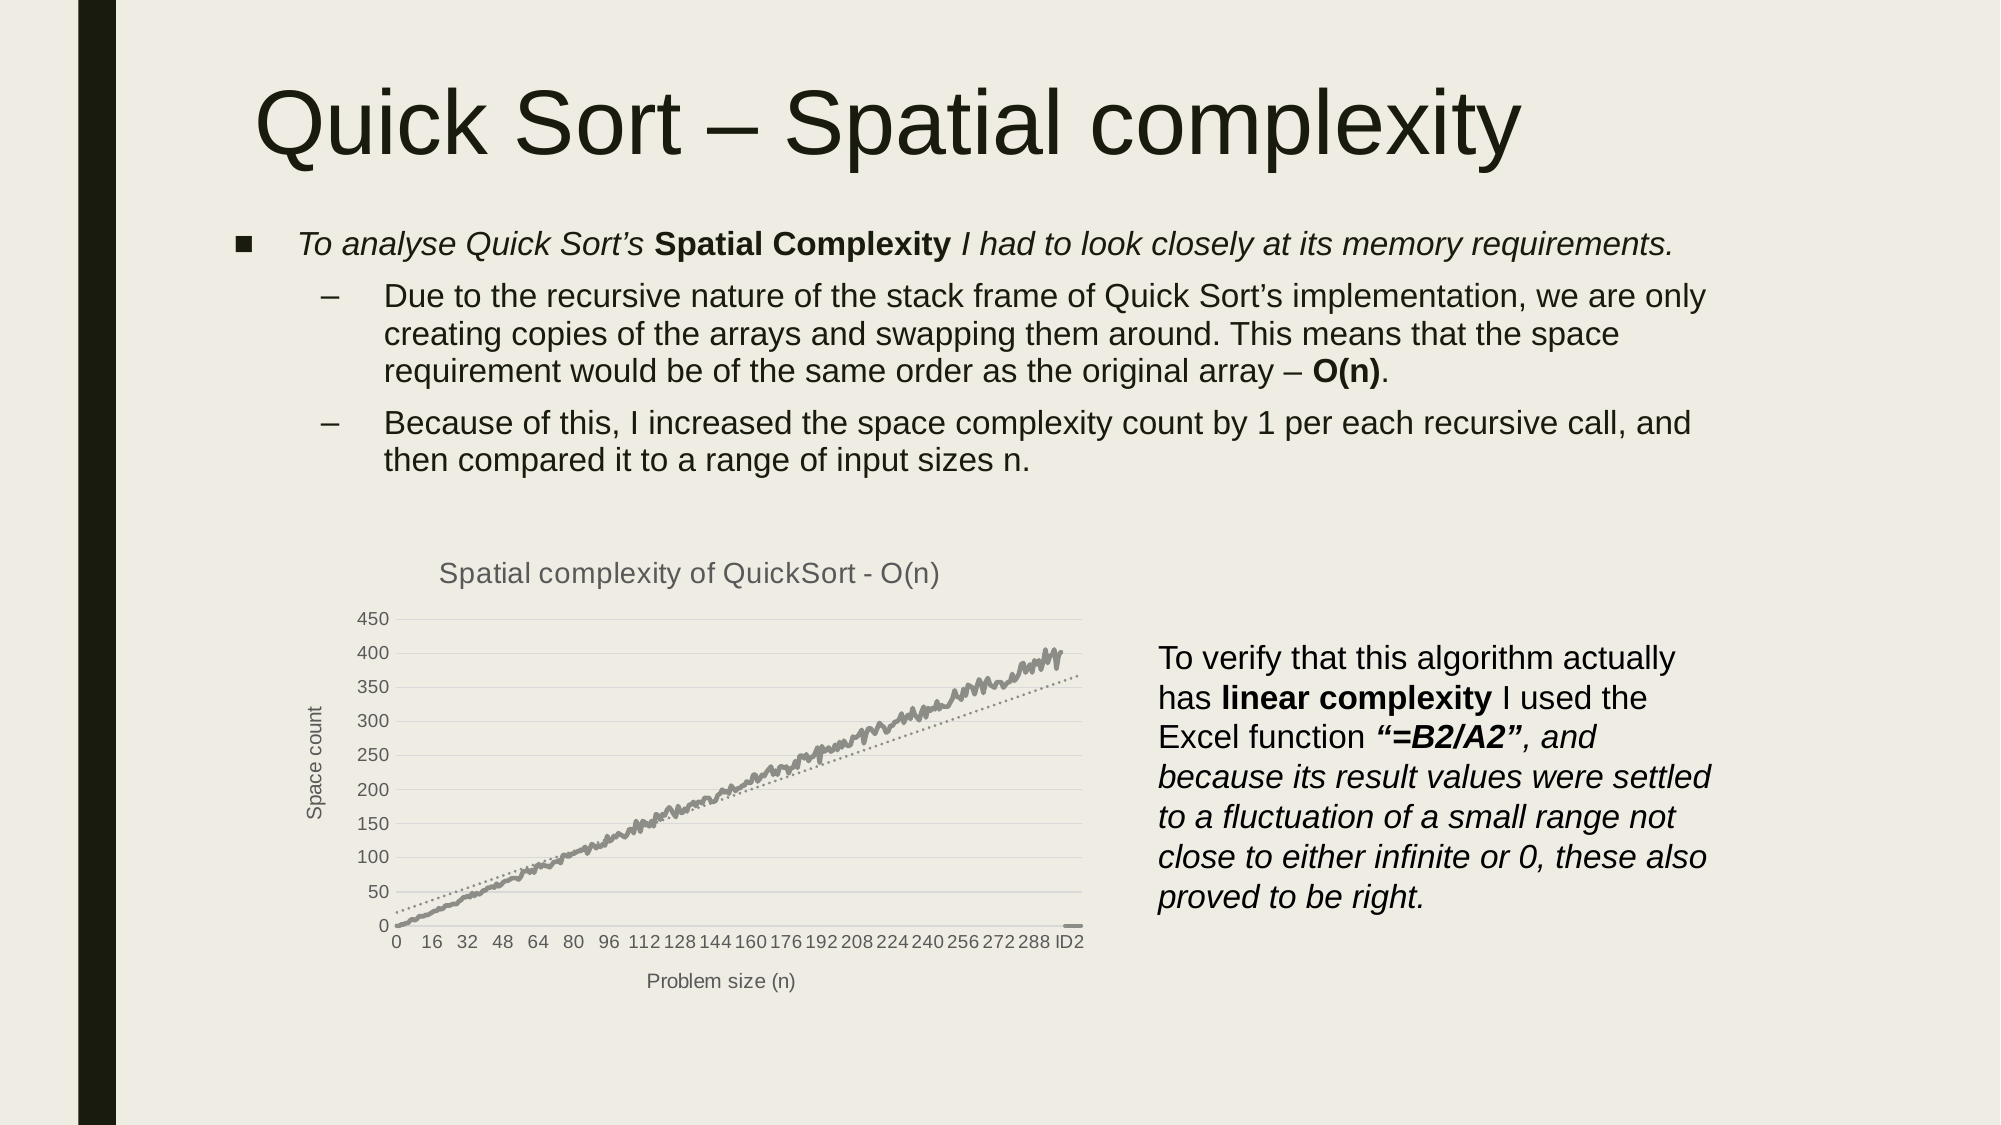

Quick Sort – Spatial complexity
To analyse Quick Sort’s Spatial Complexity I had to look closely at its memory requirements.
Due to the recursive nature of the stack frame of Quick Sort’s implementation, we are only creating copies of the arrays and swapping them around. This means that the space requirement would be of the same order as the original array – O(n).
Because of this, I increased the space complexity count by 1 per each recursive call, and then compared it to a range of input sizes n.

### Chart: Spatial complexity of QuickSort - O(n)

| Category | space |
|---|---|
| 0 | 0.0 |
| 1 | 0.0 |
| 2 | 2.0 |
| 3 | 2.0 |
| 4 | 4.0 |
| 5 | 4.0 |
| 6 | 8.0 |
| 7 | 10.0 |
| 8 | 8.0 |
| 9 | 10.0 |
| 10 | 14.0 |
| 11 | 14.0 |
| 12 | 14.0 |
| 13 | 16.0 |
| 14 | 16.0 |
| 15 | 18.0 |
| 16 | 20.0 |
| 17 | 22.0 |
| 18 | 22.0 |
| 19 | 26.0 |
| 20 | 24.0 |
| 21 | 26.0 |
| 22 | 30.0 |
| 23 | 30.0 |
| 24 | 30.0 |
| 25 | 32.0 |
| 26 | 32.0 |
| 27 | 32.0 |
| 28 | 36.0 |
| 29 | 38.0 |
| 30 | 42.0 |
| 31 | 42.0 |
| 32 | 44.0 |
| 33 | 42.0 |
| 34 | 48.0 |
| 35 | 44.0 |
| 36 | 48.0 |
| 37 | 46.0 |
| 38 | 48.0 |
| 39 | 52.0 |
| 40 | 52.0 |
| 41 | 56.0 |
| 42 | 56.0 |
| 43 | 58.0 |
| 44 | 56.0 |
| 45 | 62.0 |
| 46 | 58.0 |
| 47 | 60.0 |
| 48 | 64.0 |
| 49 | 66.0 |
| 50 | 66.0 |
| 51 | 68.0 |
| 52 | 70.0 |
| 53 | 70.0 |
| 54 | 70.0 |
| 55 | 68.0 |
| 56 | 72.0 |
| 57 | 80.0 |
| 58 | 80.0 |
| 59 | 82.0 |
| 60 | 78.0 |
| 61 | 82.0 |
| 62 | 78.0 |
| 63 | 88.0 |
| 64 | 90.0 |
| 65 | 86.0 |
| 66 | 90.0 |
| 67 | 88.0 |
| 68 | 88.0 |
| 69 | 86.0 |
| 70 | 90.0 |
| 71 | 94.0 |
| 72 | 94.0 |
| 73 | 96.0 |
| 74 | 92.0 |
| 75 | 104.0 |
| 76 | 104.0 |
| 77 | 102.0 |
| 78 | 102.0 |
| 79 | 106.0 |
| 80 | 106.0 |
| 81 | 108.0 |
| 82 | 110.0 |
| 83 | 110.0 |
| 84 | 112.0 |
| 85 | 116.0 |
| 86 | 106.0 |
| 87 | 112.0 |
| 88 | 120.0 |
| 89 | 118.0 |
| 90 | 114.0 |
| 91 | 118.0 |
| 92 | 116.0 |
| 93 | 120.0 |
| 94 | 118.0 |
| 95 | 132.0 |
| 96 | 124.0 |
| 97 | 126.0 |
| 98 | 132.0 |
| 99 | 130.0 |
| 100 | 136.0 |
| 101 | 134.0 |
| 102 | 132.0 |
| 103 | 130.0 |
| 104 | 134.0 |
| 105 | 142.0 |
| 106 | 142.0 |
| 107 | 136.0 |
| 108 | 154.0 |
| 109 | 148.0 |
| 110 | 138.0 |
| 111 | 154.0 |
| 112 | 152.0 |
| 113 | 150.0 |
| 114 | 146.0 |
| 115 | 154.0 |
| 116 | 146.0 |
| 117 | 164.0 |
| 118 | 162.0 |
| 119 | 156.0 |
| 120 | 164.0 |
| 121 | 162.0 |
| 122 | 170.0 |
| 123 | 174.0 |
| 124 | 170.0 |
| 125 | 164.0 |
| 126 | 160.0 |
| 127 | 176.0 |
| 128 | 168.0 |
| 129 | 166.0 |
| 130 | 172.0 |
| 131 | 168.0 |
| 132 | 178.0 |
| 133 | 178.0 |
| 134 | 182.0 |
| 135 | 176.0 |
| 136 | 182.0 |
| 137 | 182.0 |
| 138 | 180.0 |
| 139 | 188.0 |
| 140 | 188.0 |
| 141 | 188.0 |
| 142 | 182.0 |
| 143 | 182.0 |
| 144 | 184.0 |
| 145 | 192.0 |
| 146 | 194.0 |
| 147 | 200.0 |
| 148 | 196.0 |
| 149 | 198.0 |
| 150 | 194.0 |
| 151 | 206.0 |
| 152 | 202.0 |
| 153 | 198.0 |
| 154 | 202.0 |
| 155 | 202.0 |
| 156 | 206.0 |
| 157 | 206.0 |
| 158 | 212.0 |
| 159 | 210.0 |
| 160 | 210.0 |
| 161 | 222.0 |
| 162 | 222.0 |
| 163 | 212.0 |
| 164 | 216.0 |
| 165 | 222.0 |
| 166 | 220.0 |
| 167 | 226.0 |
| 168 | 230.0 |
| 169 | 234.0 |
| 170 | 222.0 |
| 171 | 228.0 |
| 172 | 222.0 |
| 173 | 234.0 |
| 174 | 234.0 |
| 175 | 232.0 |
| 176 | 234.0 |
| 177 | 224.0 |
| 178 | 232.0 |
| 179 | 232.0 |
| 180 | 242.0 |
| 181 | 232.0 |
| 182 | 250.0 |
| 183 | 250.0 |
| 184 | 246.0 |
| 185 | 252.0 |
| 186 | 242.0 |
| 187 | 248.0 |
| 188 | 248.0 |
| 189 | 254.0 |
| 190 | 262.0 |
| 191 | 240.0 |
| 192 | 264.0 |
| 193 | 256.0 |
| 194 | 258.0 |
| 195 | 262.0 |
| 196 | 256.0 |
| 197 | 258.0 |
| 198 | 266.0 |
| 199 | 258.0 |
| 200 | 270.0 |
| 201 | 262.0 |
| 202 | 272.0 |
| 203 | 266.0 |
| 204 | 264.0 |
| 205 | 266.0 |
| 206 | 278.0 |
| 207 | 276.0 |
| 208 | 278.0 |
| 209 | 282.0 |
| 210 | 288.0 |
| 211 | 268.0 |
| 212 | 282.0 |
| 213 | 290.0 |
| 214 | 290.0 |
| 215 | 286.0 |
| 216 | 282.0 |
| 217 | 290.0 |
| 218 | 298.0 |
| 219 | 294.0 |
| 220 | 292.0 |
| 221 | 284.0 |
| 222 | 286.0 |
| 223 | 294.0 |
| 224 | 294.0 |
| 225 | 300.0 |
| 226 | 300.0 |
| 227 | 304.0 |
| 228 | 312.0 |
| 229 | 298.0 |
| 230 | 306.0 |
| 231 | 310.0 |
| 232 | 304.0 |
| 233 | 320.0 |
| 234 | 310.0 |
| 235 | 306.0 |
| 236 | 302.0 |
| 237 | 314.0 |
| 238 | 322.0 |
| 239 | 306.0 |
| 240 | 320.0 |
| 241 | 316.0 |
| 242 | 320.0 |
| 243 | 318.0 |
| 244 | 330.0 |
| 245 | 318.0 |
| 246 | 324.0 |
| 247 | 322.0 |
| 248 | 322.0 |
| 249 | 322.0 |
| 250 | 328.0 |
| 251 | 334.0 |
| 252 | 346.0 |
| 253 | 336.0 |
| 254 | 336.0 |
| 255 | 332.0 |
| 256 | 348.0 |
| 257 | 338.0 |
| 258 | 354.0 |
| 259 | 352.0 |
| 260 | 350.0 |
| 261 | 340.0 |
| 262 | 352.0 |
| 263 | 362.0 |
| 264 | 356.0 |
| 265 | 342.0 |
| 266 | 358.0 |
| 267 | 364.0 |
| 268 | 354.0 |
| 269 | 352.0 |
| 270 | 350.0 |
| 271 | 358.0 |
| 272 | 358.0 |
| 273 | 358.0 |
| 274 | 350.0 |
| 275 | 354.0 |
| 276 | 358.0 |
| 277 | 358.0 |
| 278 | 370.0 |
| 279 | 360.0 |
| 280 | 364.0 |
| 281 | 370.0 |
| 282 | 384.0 |
| 283 | 386.0 |
| 284 | 372.0 |
| 285 | 378.0 |
| 286 | 384.0 |
| 287 | 372.0 |
| 288 | 390.0 |
| 289 | 384.0 |
| 290 | 390.0 |
| 291 | 376.0 |
| 292 | 388.0 |
| 293 | 406.0 |
| 294 | 386.0 |
| 295 | 396.0 |
| 296 | 398.0 |
| 297 | 406.0 |
| 298 | 378.0 |
| 299 | 398.0 |
| 300 | 402.0 |
|  | None |
| Employee ID | 0.0 |
| ID1 | 0.0 |
| ID2 | 0.0 |
| ID3 | 0.0 |
| ID4 | 0.0 |
| ID6 | 0.0 |
| ID7 | 0.0 |
| ID8 | 0.0 |
To verify that this algorithm actually has linear complexity I used the Excel function “=B2/A2”, and because its result values were settled to a fluctuation of a small range not close to either infinite or 0, these also proved to be right.